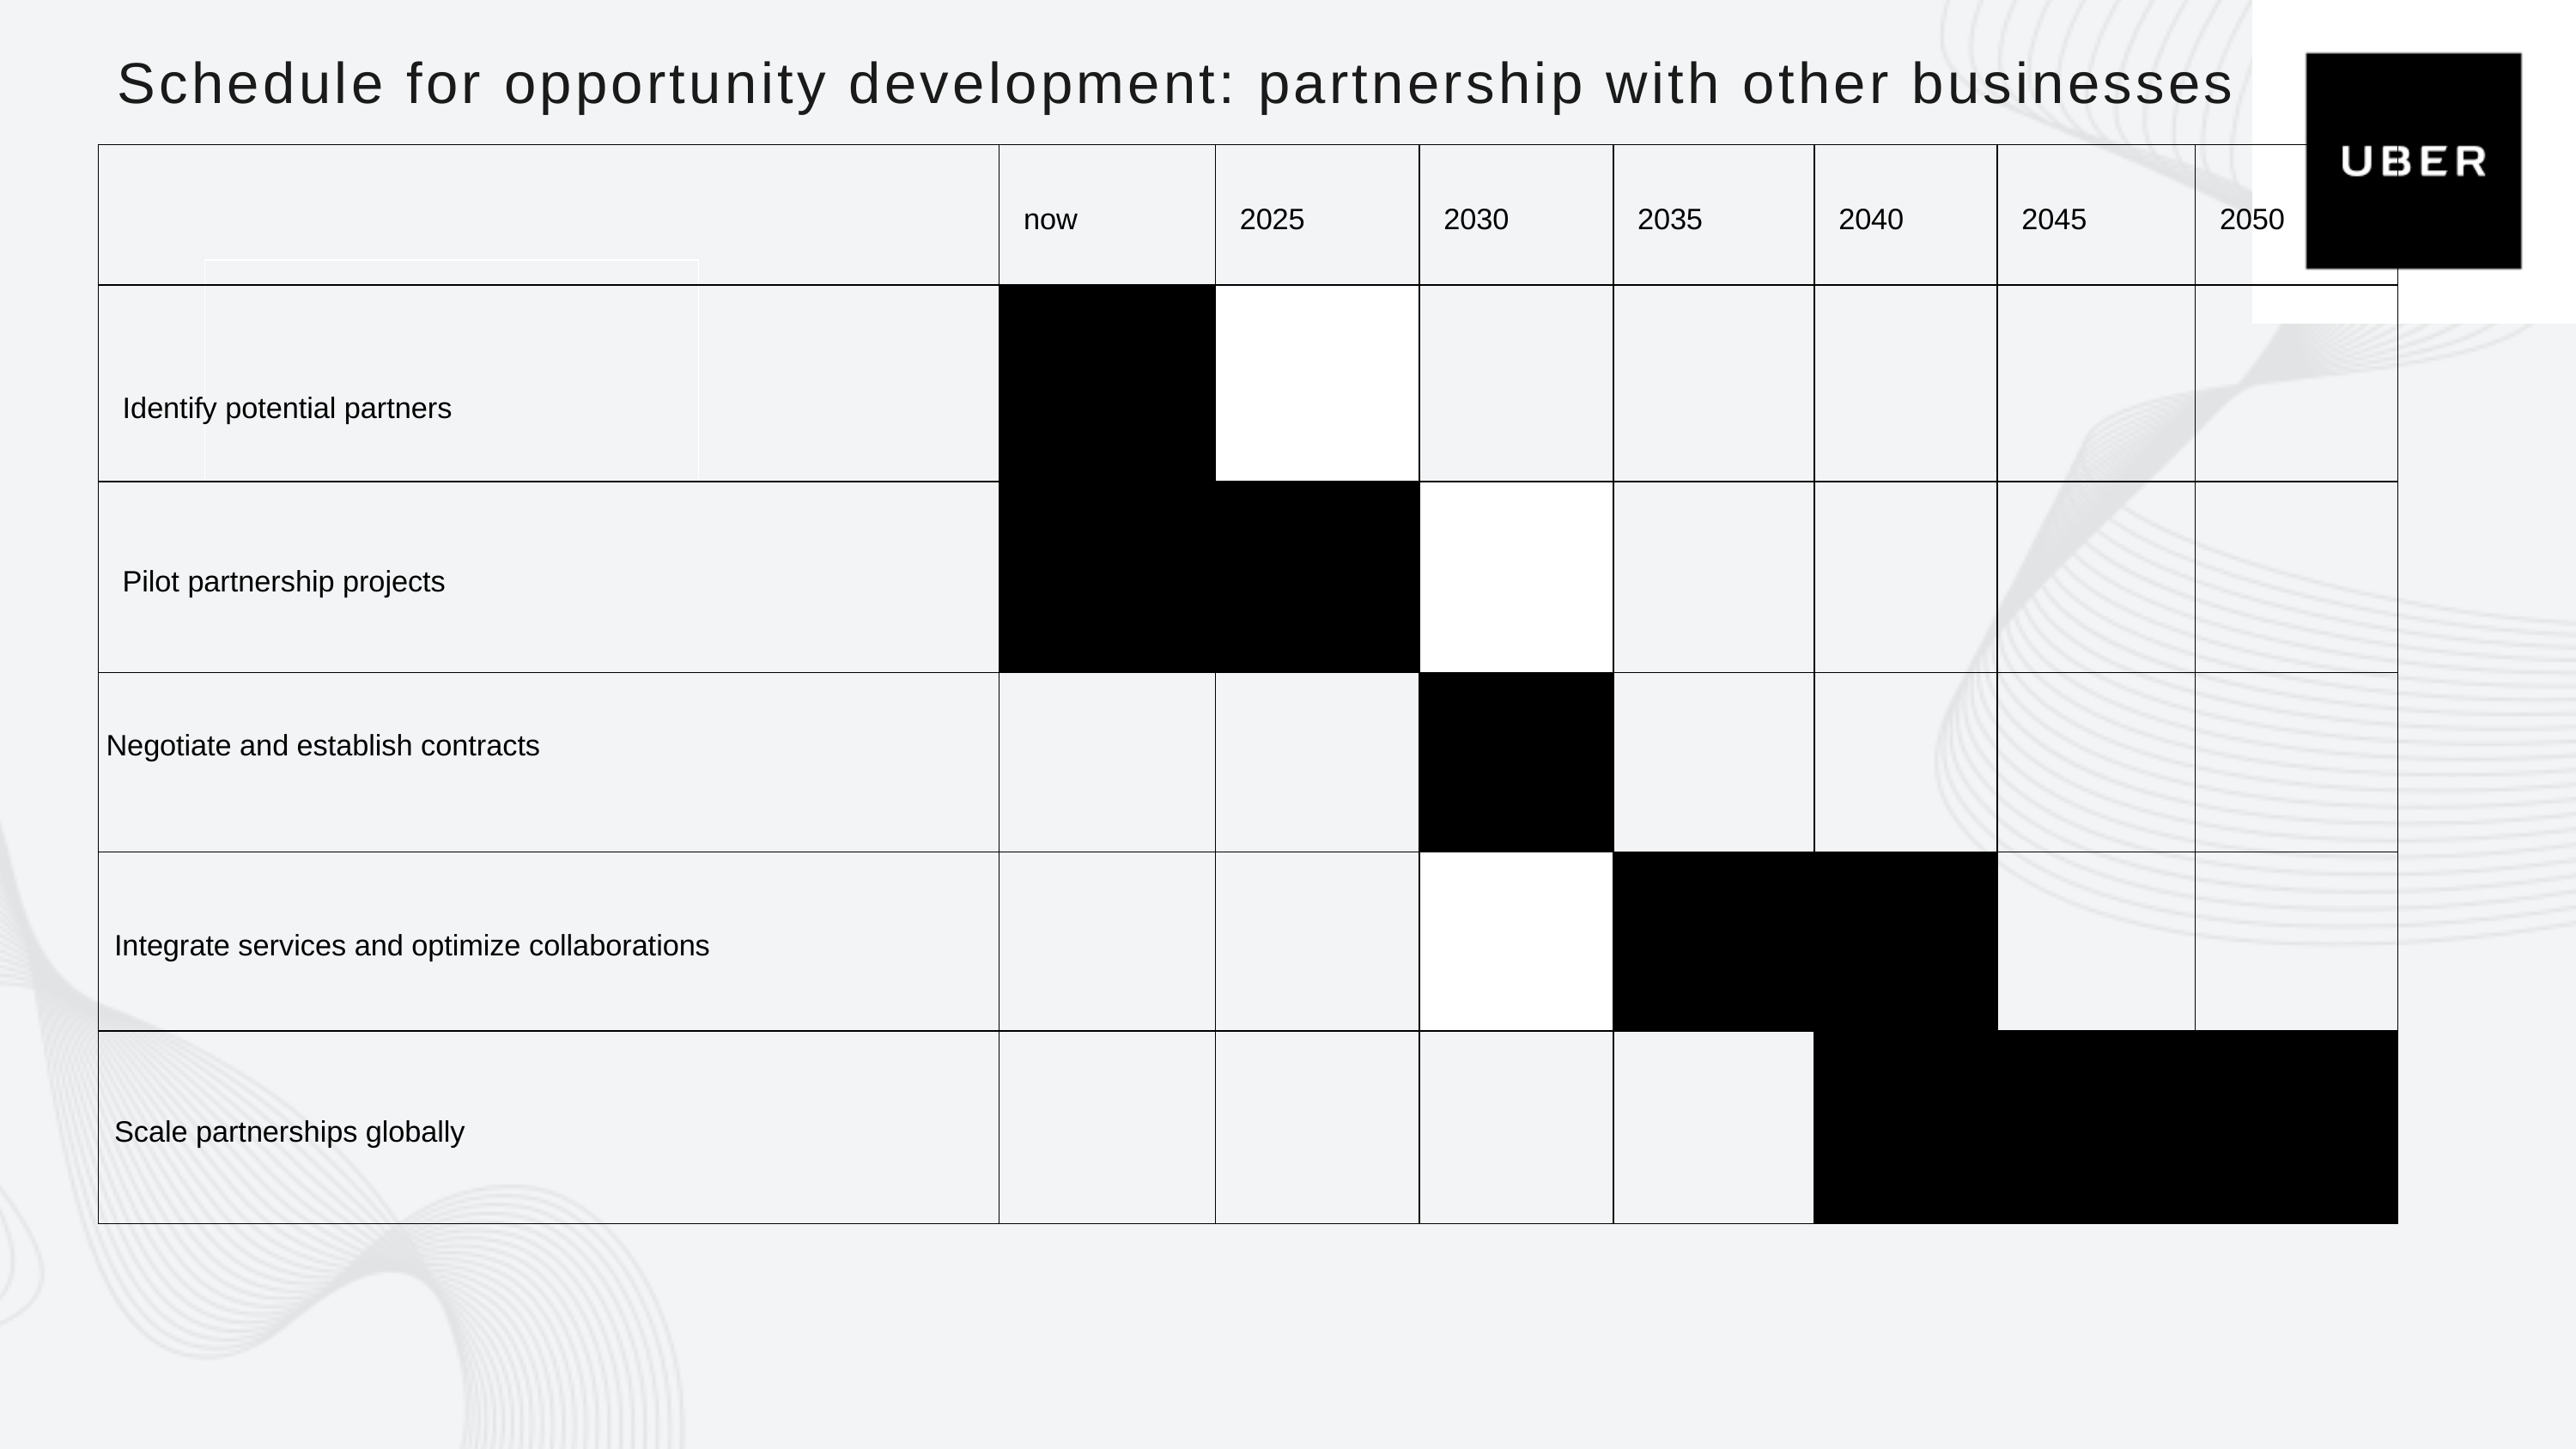

Schedule for opportunity development: partnership with other businesses
|  | now | 2025 | 2030 | 2035 | 2040 | 2045 | 2050 |
| --- | --- | --- | --- | --- | --- | --- | --- |
| Identify potential partners |  |  |  |  |  |  |  |
| Pilot partnership projects |  |  |  |  |  |  |  |
| Negotiate and establish contracts |  |  |  |  |  |  |  |
| Integrate services and optimize collaborations |  |  |  |  |  |  |  |
| Scale partnerships globally |  |  |  |  |  |  |  |
|  |
| --- |